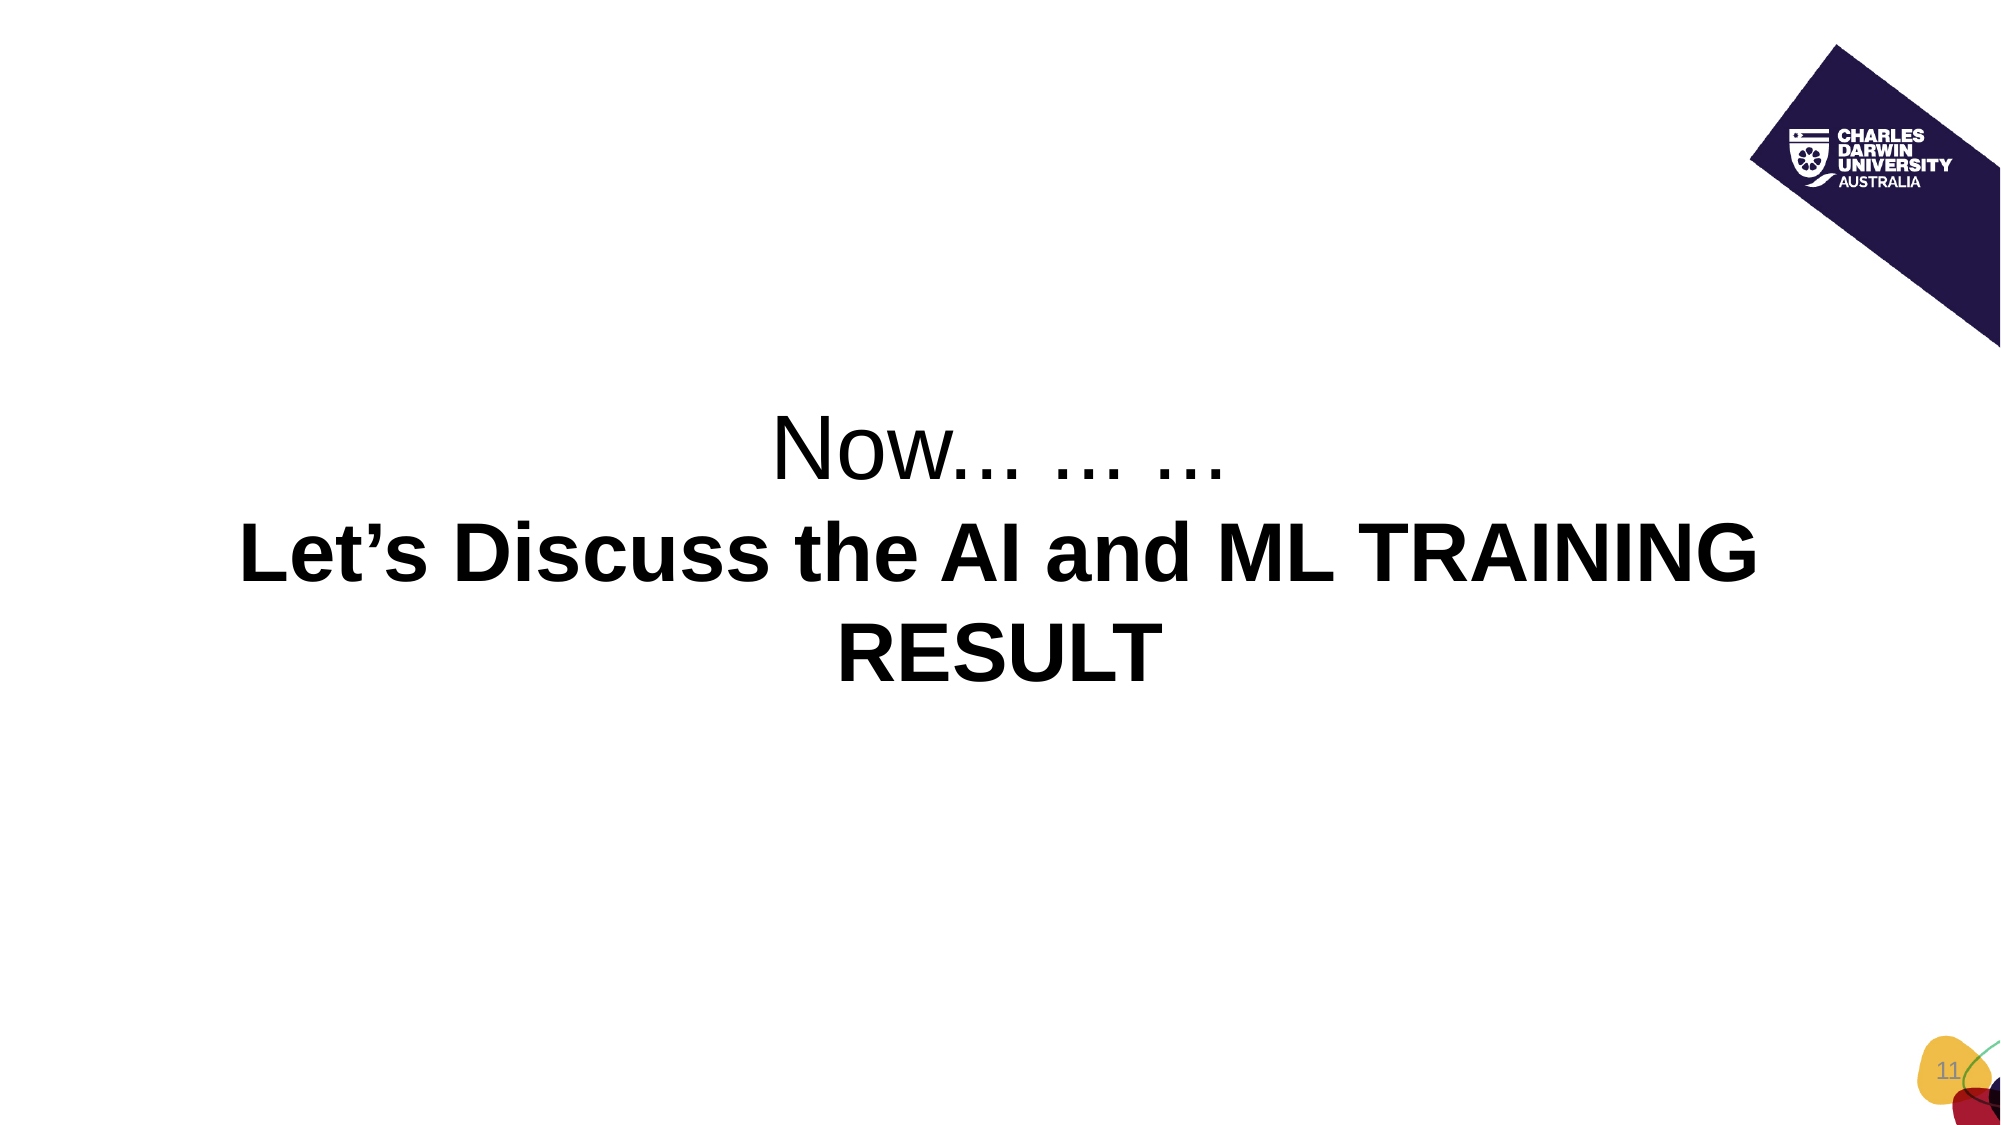

Now... ... ...
Let’s Discuss the AI and ML TRAINING RESULT
11